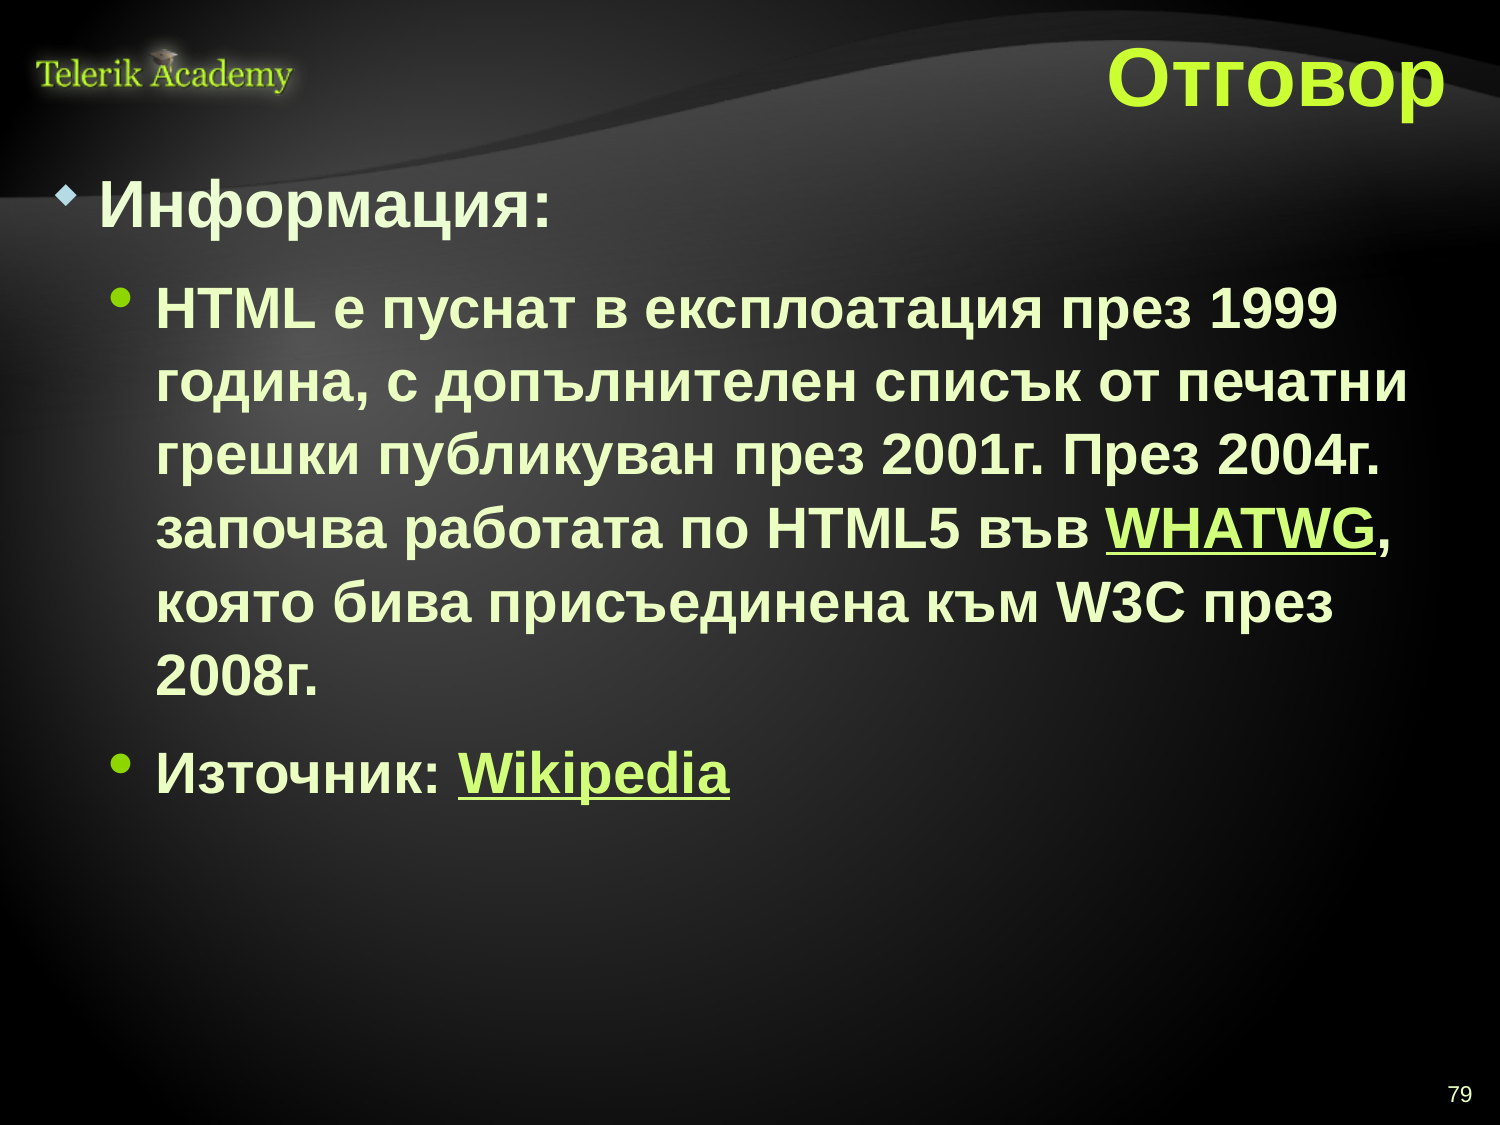

# Отговор
Информация:
HTML е пуснат в експлоатация през 1999 година, с допълнителен списък от печатни грешки публикуван през 2001г. През 2004г. започва работата по HTML5 във WHATWG, която бива присъединена към W3C през 2008г.
Източник: Wikipedia
79